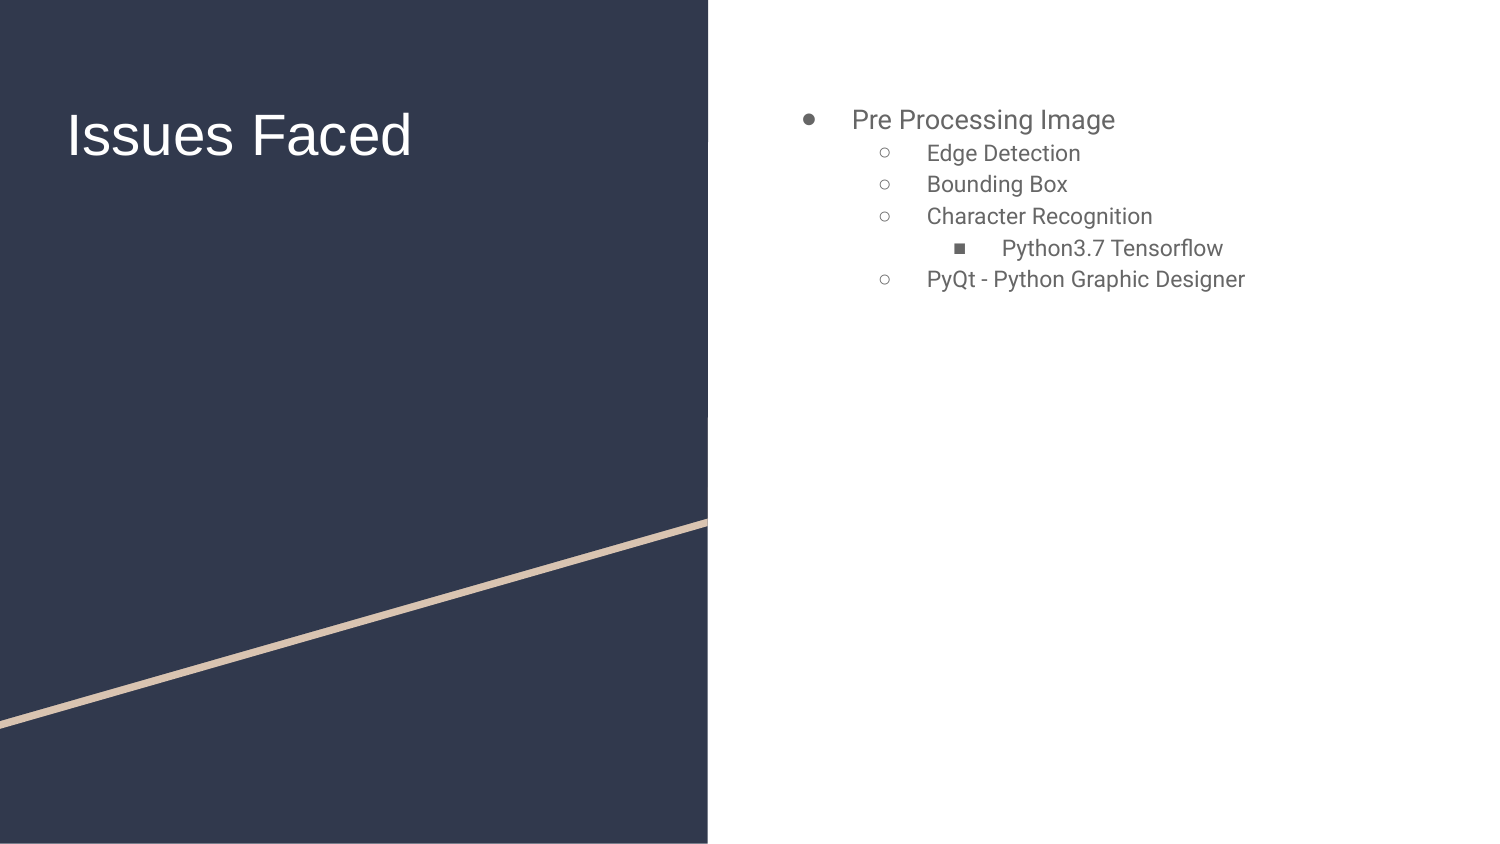

# Issues Faced
Pre Processing Image
Edge Detection
Bounding Box
Character Recognition
Python3.7 Tensorflow
PyQt - Python Graphic Designer